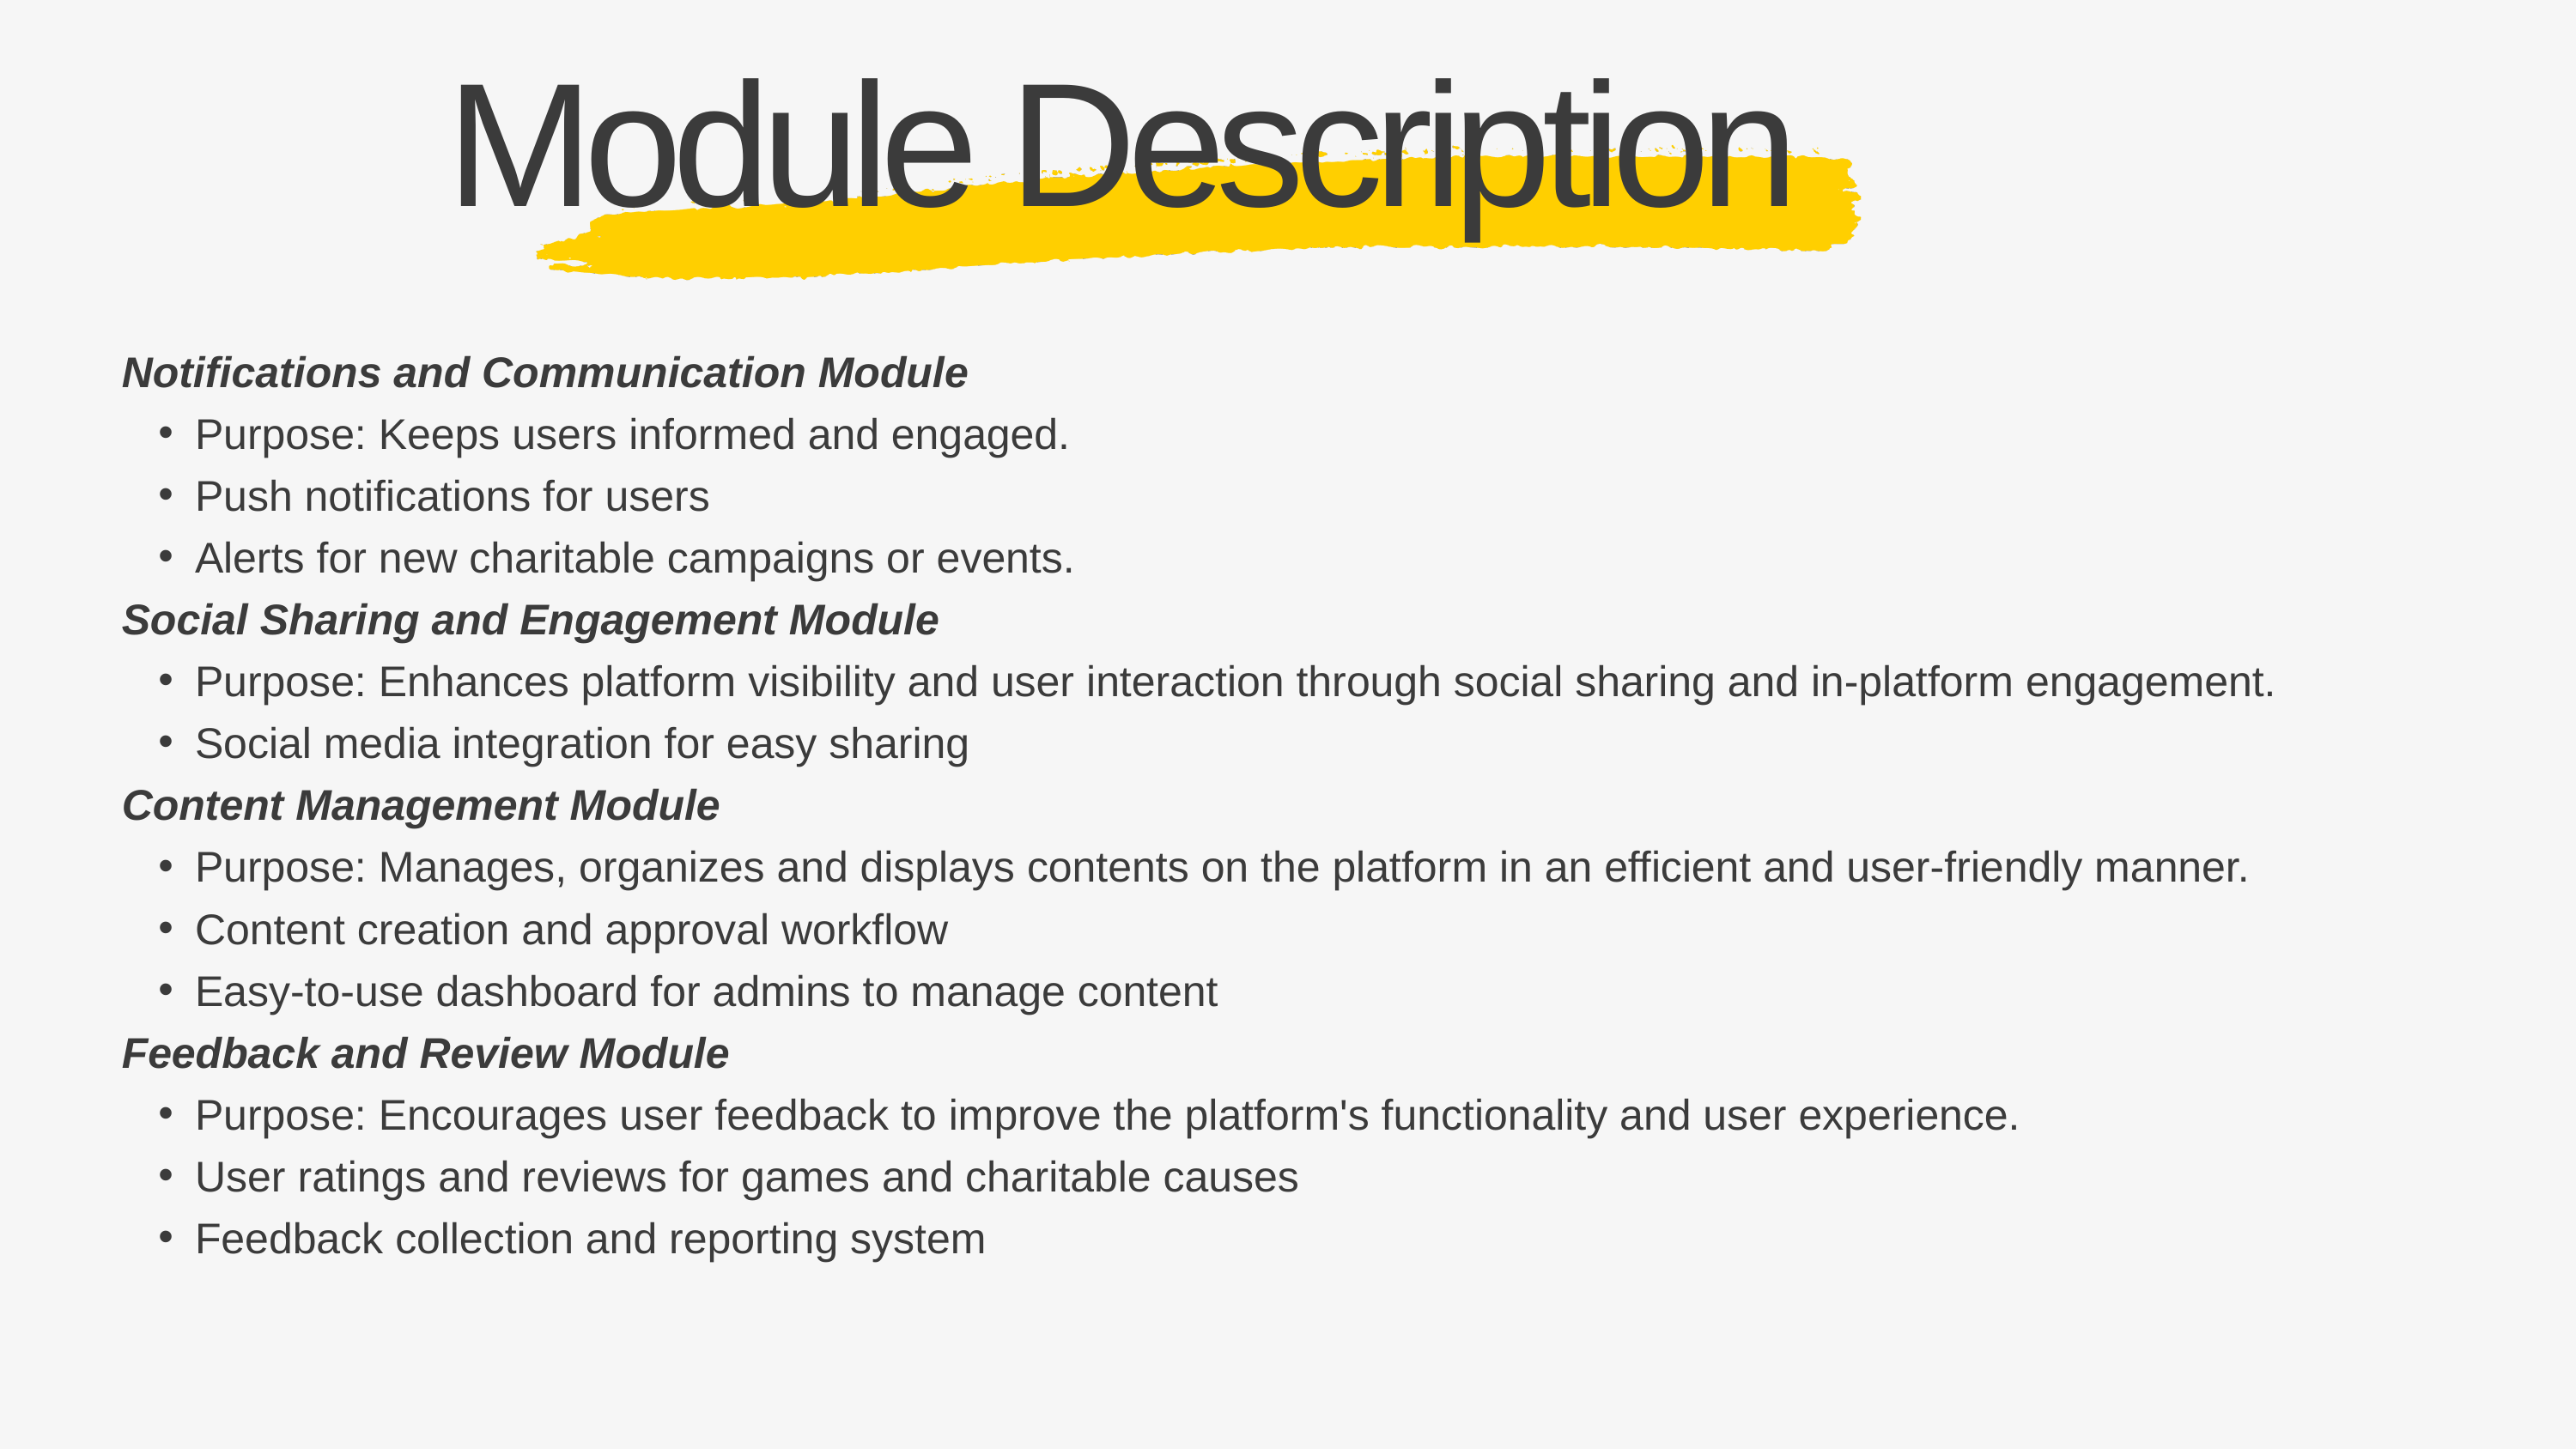

Module Description

Notifications and Communication Module
Purpose: Keeps users informed and engaged.
Push notifications for users
Alerts for new charitable campaigns or events.
Social Sharing and Engagement Module
Purpose: Enhances platform visibility and user interaction through social sharing and in-platform engagement.
Social media integration for easy sharing
Content Management Module
Purpose: Manages, organizes and displays contents on the platform in an efficient and user-friendly manner.
Content creation and approval workflow
Easy-to-use dashboard for admins to manage content
Feedback and Review Module
Purpose: Encourages user feedback to improve the platform's functionality and user experience.
User ratings and reviews for games and charitable causes
Feedback collection and reporting system